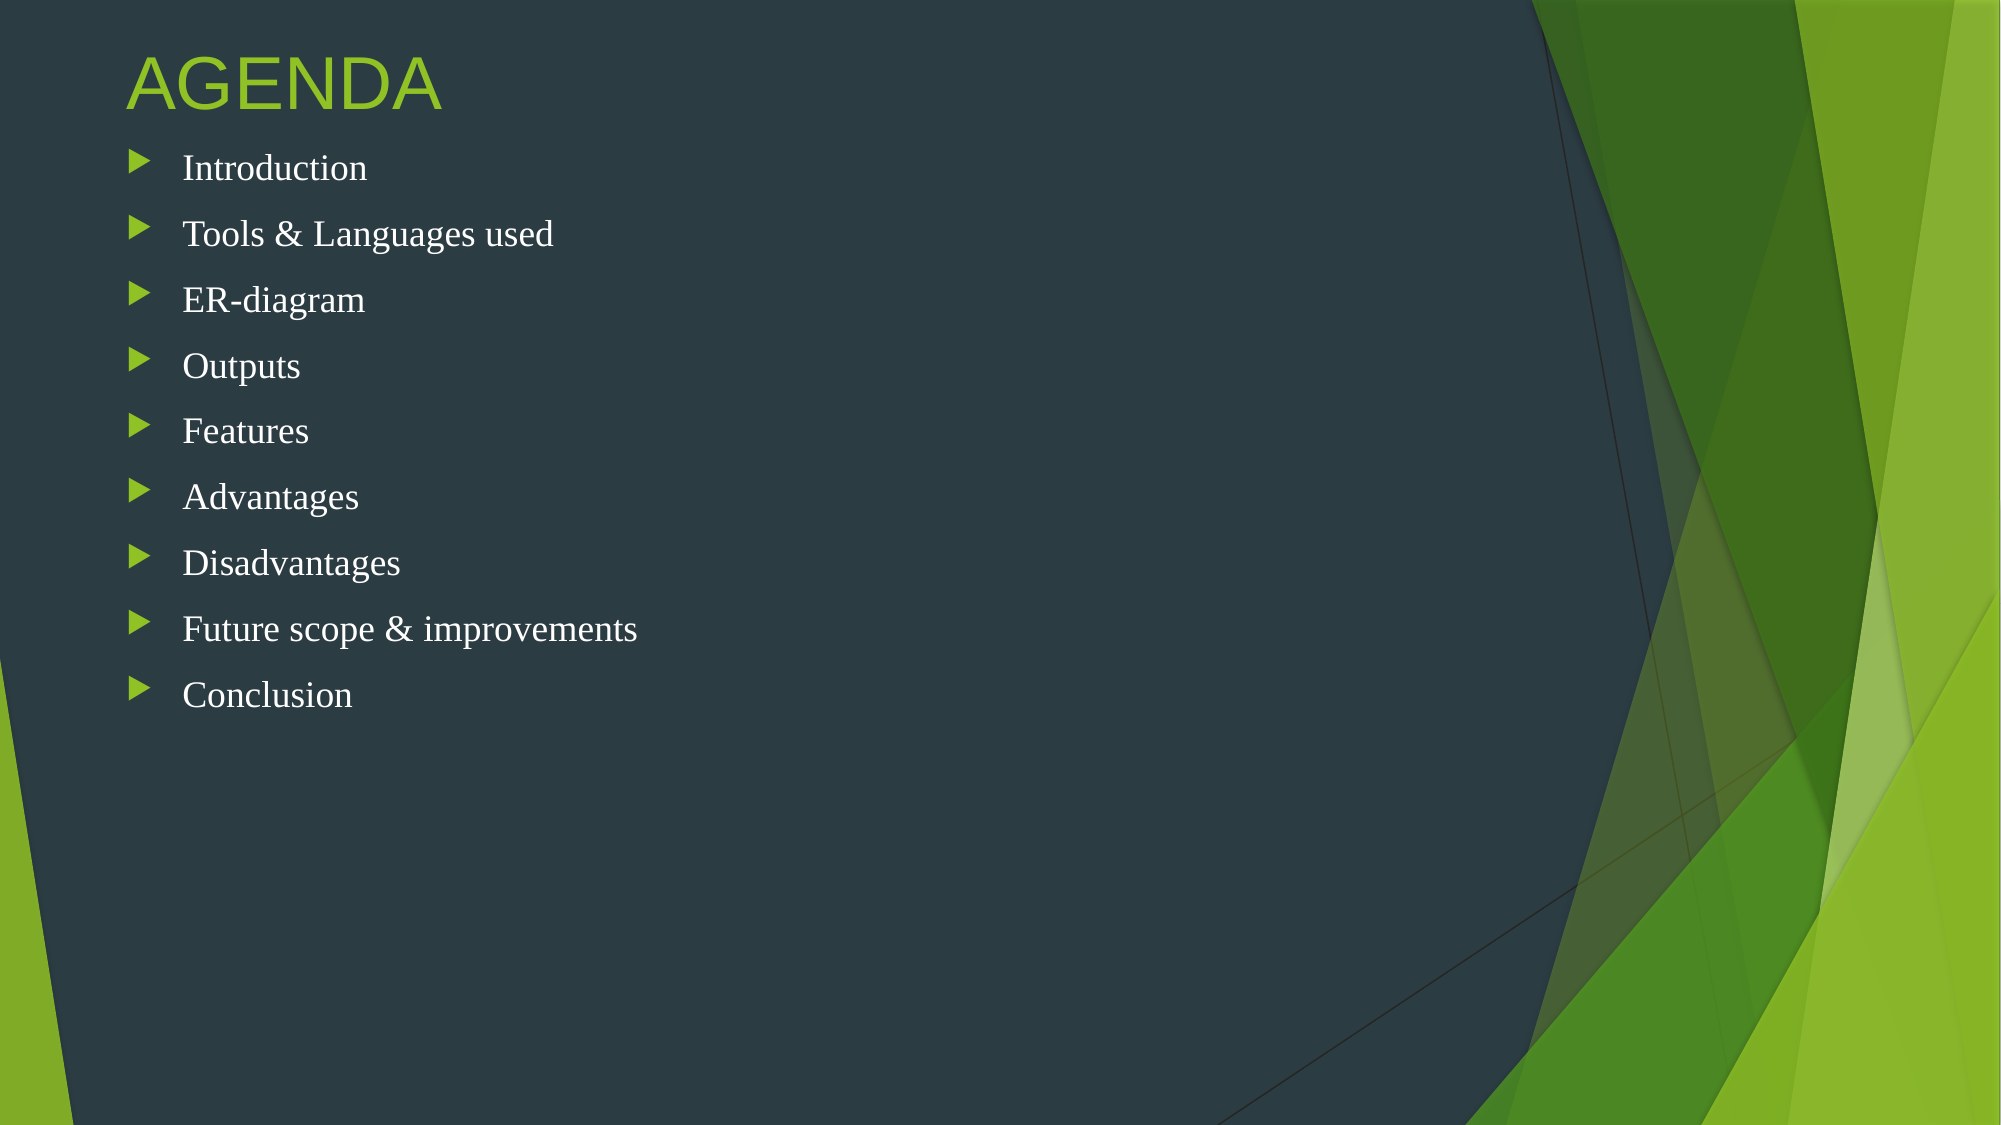

# AGENDA
Introduction
Tools & Languages used
ER-diagram
Outputs
Features
Advantages
Disadvantages
Future scope & improvements
Conclusion